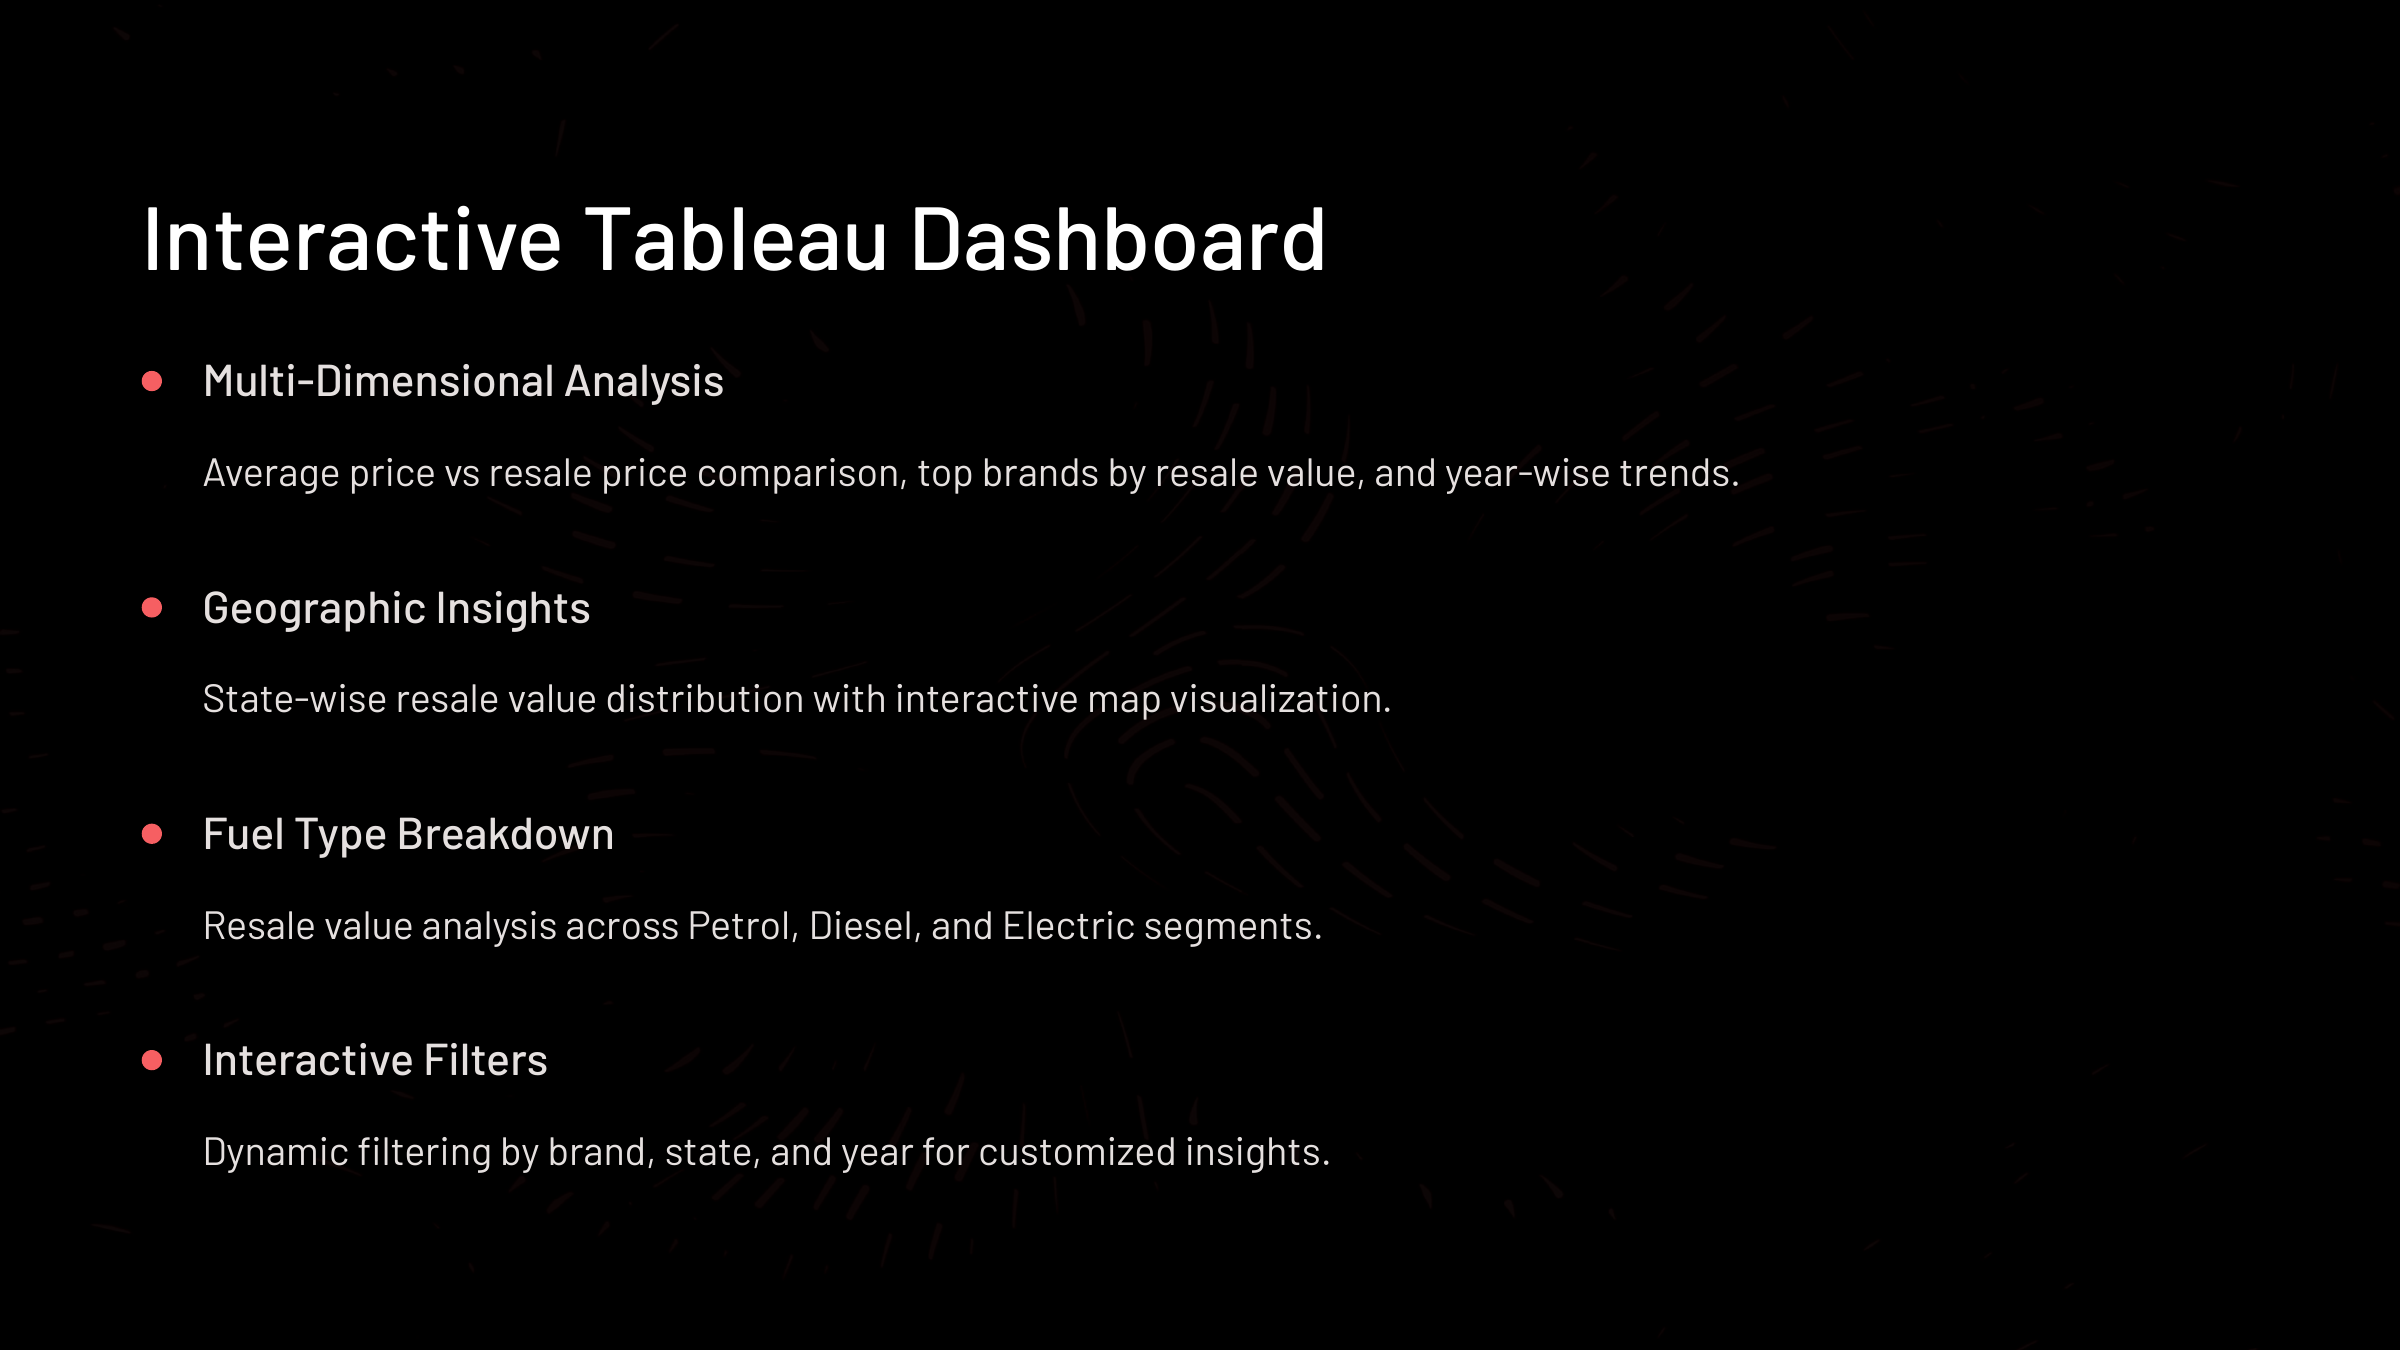

Interactive Tableau Dashboard
Multi-Dimensional Analysis

Average price vs resale price comparison, top brands by resale value, and year-wise trends.
Geographic Insights

State-wise resale value distribution with interactive map visualization.
Fuel Type Breakdown

Resale value analysis across Petrol, Diesel, and Electric segments.
Interactive Filters

Dynamic filtering by brand, state, and year for customized insights.